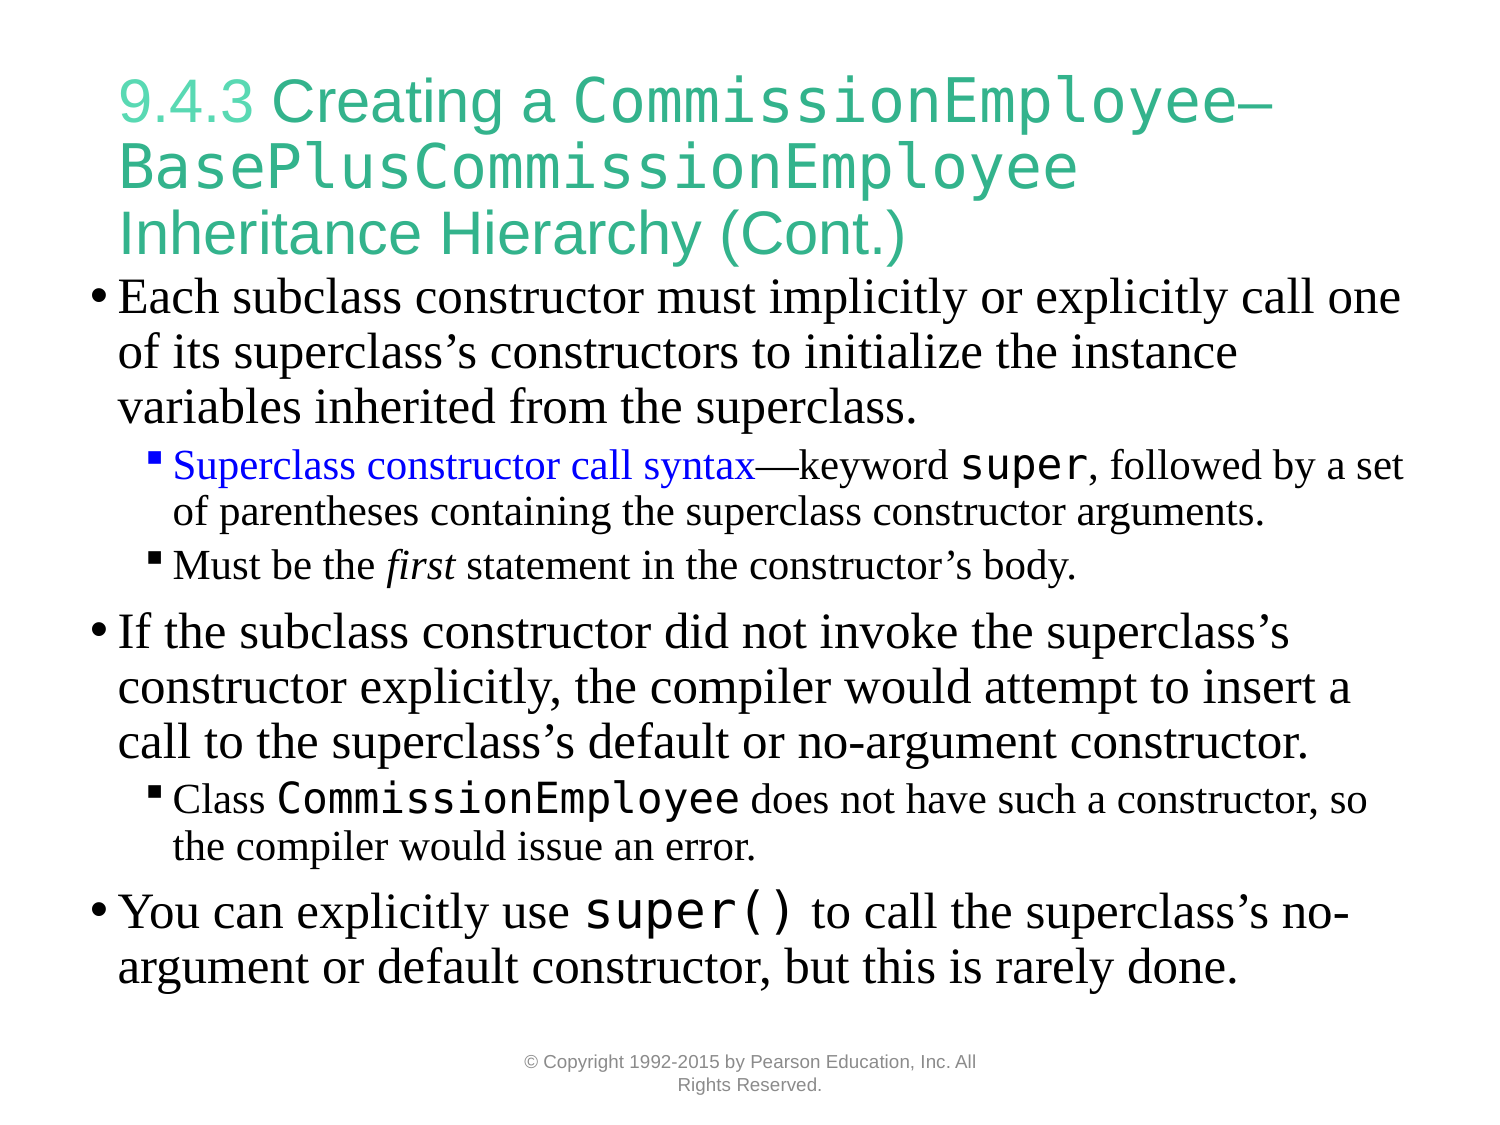

# 9.4.3 Creating a CommissionEmployee–BasePlusCommissionEmployee Inheritance Hierarchy (Cont.)
Each subclass constructor must implicitly or explicitly call one of its superclass’s constructors to initialize the instance variables inherited from the superclass.
Superclass constructor call syntax—keyword super, followed by a set of parentheses containing the superclass constructor arguments.
Must be the first statement in the constructor’s body.
If the subclass constructor did not invoke the superclass’s constructor explicitly, the compiler would attempt to insert a call to the superclass’s default or no-argument constructor.
Class CommissionEmployee does not have such a constructor, so the compiler would issue an error.
You can explicitly use super() to call the superclass’s no-argument or default constructor, but this is rarely done.
© Copyright 1992-2015 by Pearson Education, Inc. All Rights Reserved.